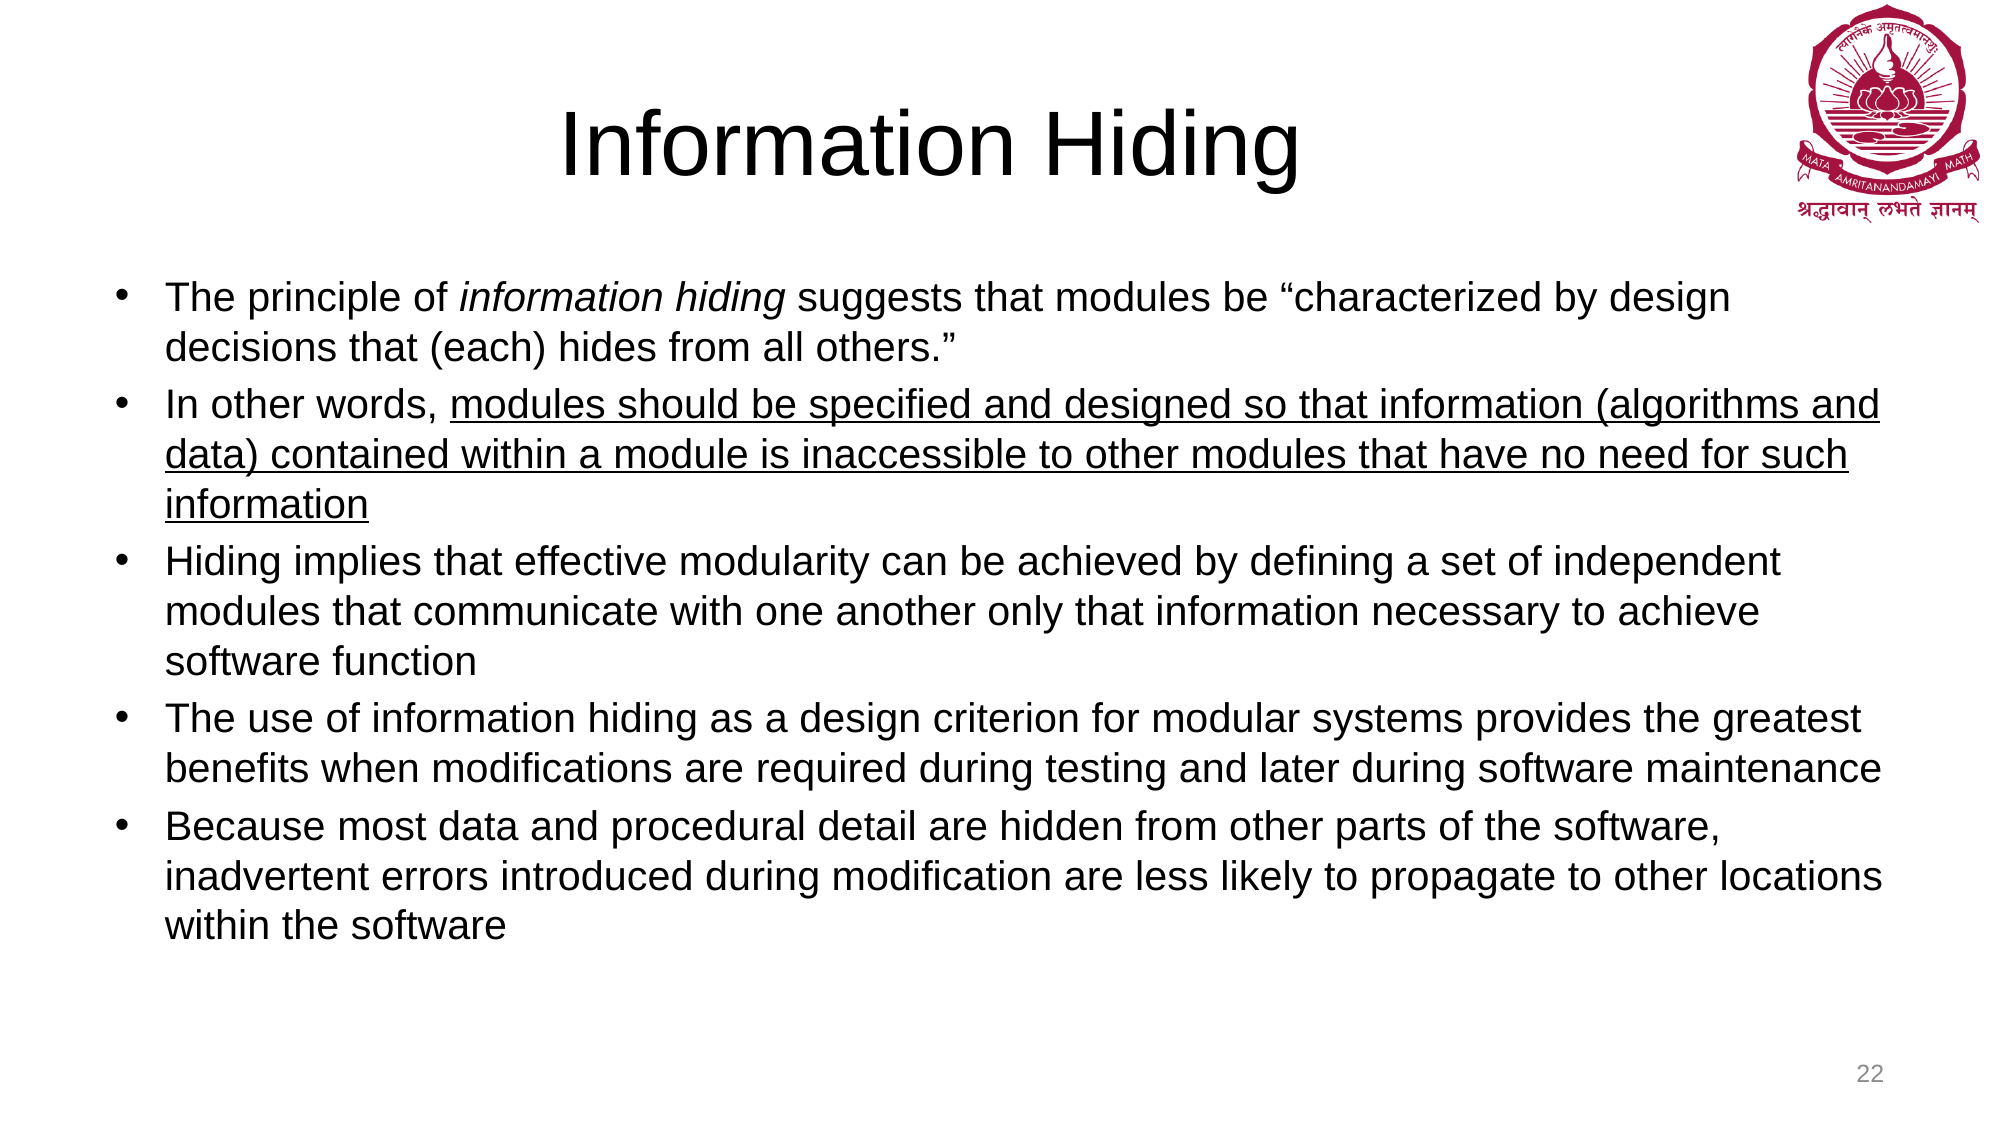

# Information Hiding
The principle of information hiding suggests that modules be “characterized by design decisions that (each) hides from all others.”
In other words, modules should be specified and designed so that information (algorithms and data) contained within a module is inaccessible to other modules that have no need for such information
Hiding implies that effective modularity can be achieved by defining a set of independent modules that communicate with one another only that information necessary to achieve software function
The use of information hiding as a design criterion for modular systems provides the greatest benefits when modifications are required during testing and later during software maintenance
Because most data and procedural detail are hidden from other parts of the software, inadvertent errors introduced during modification are less likely to propagate to other locations within the software
22